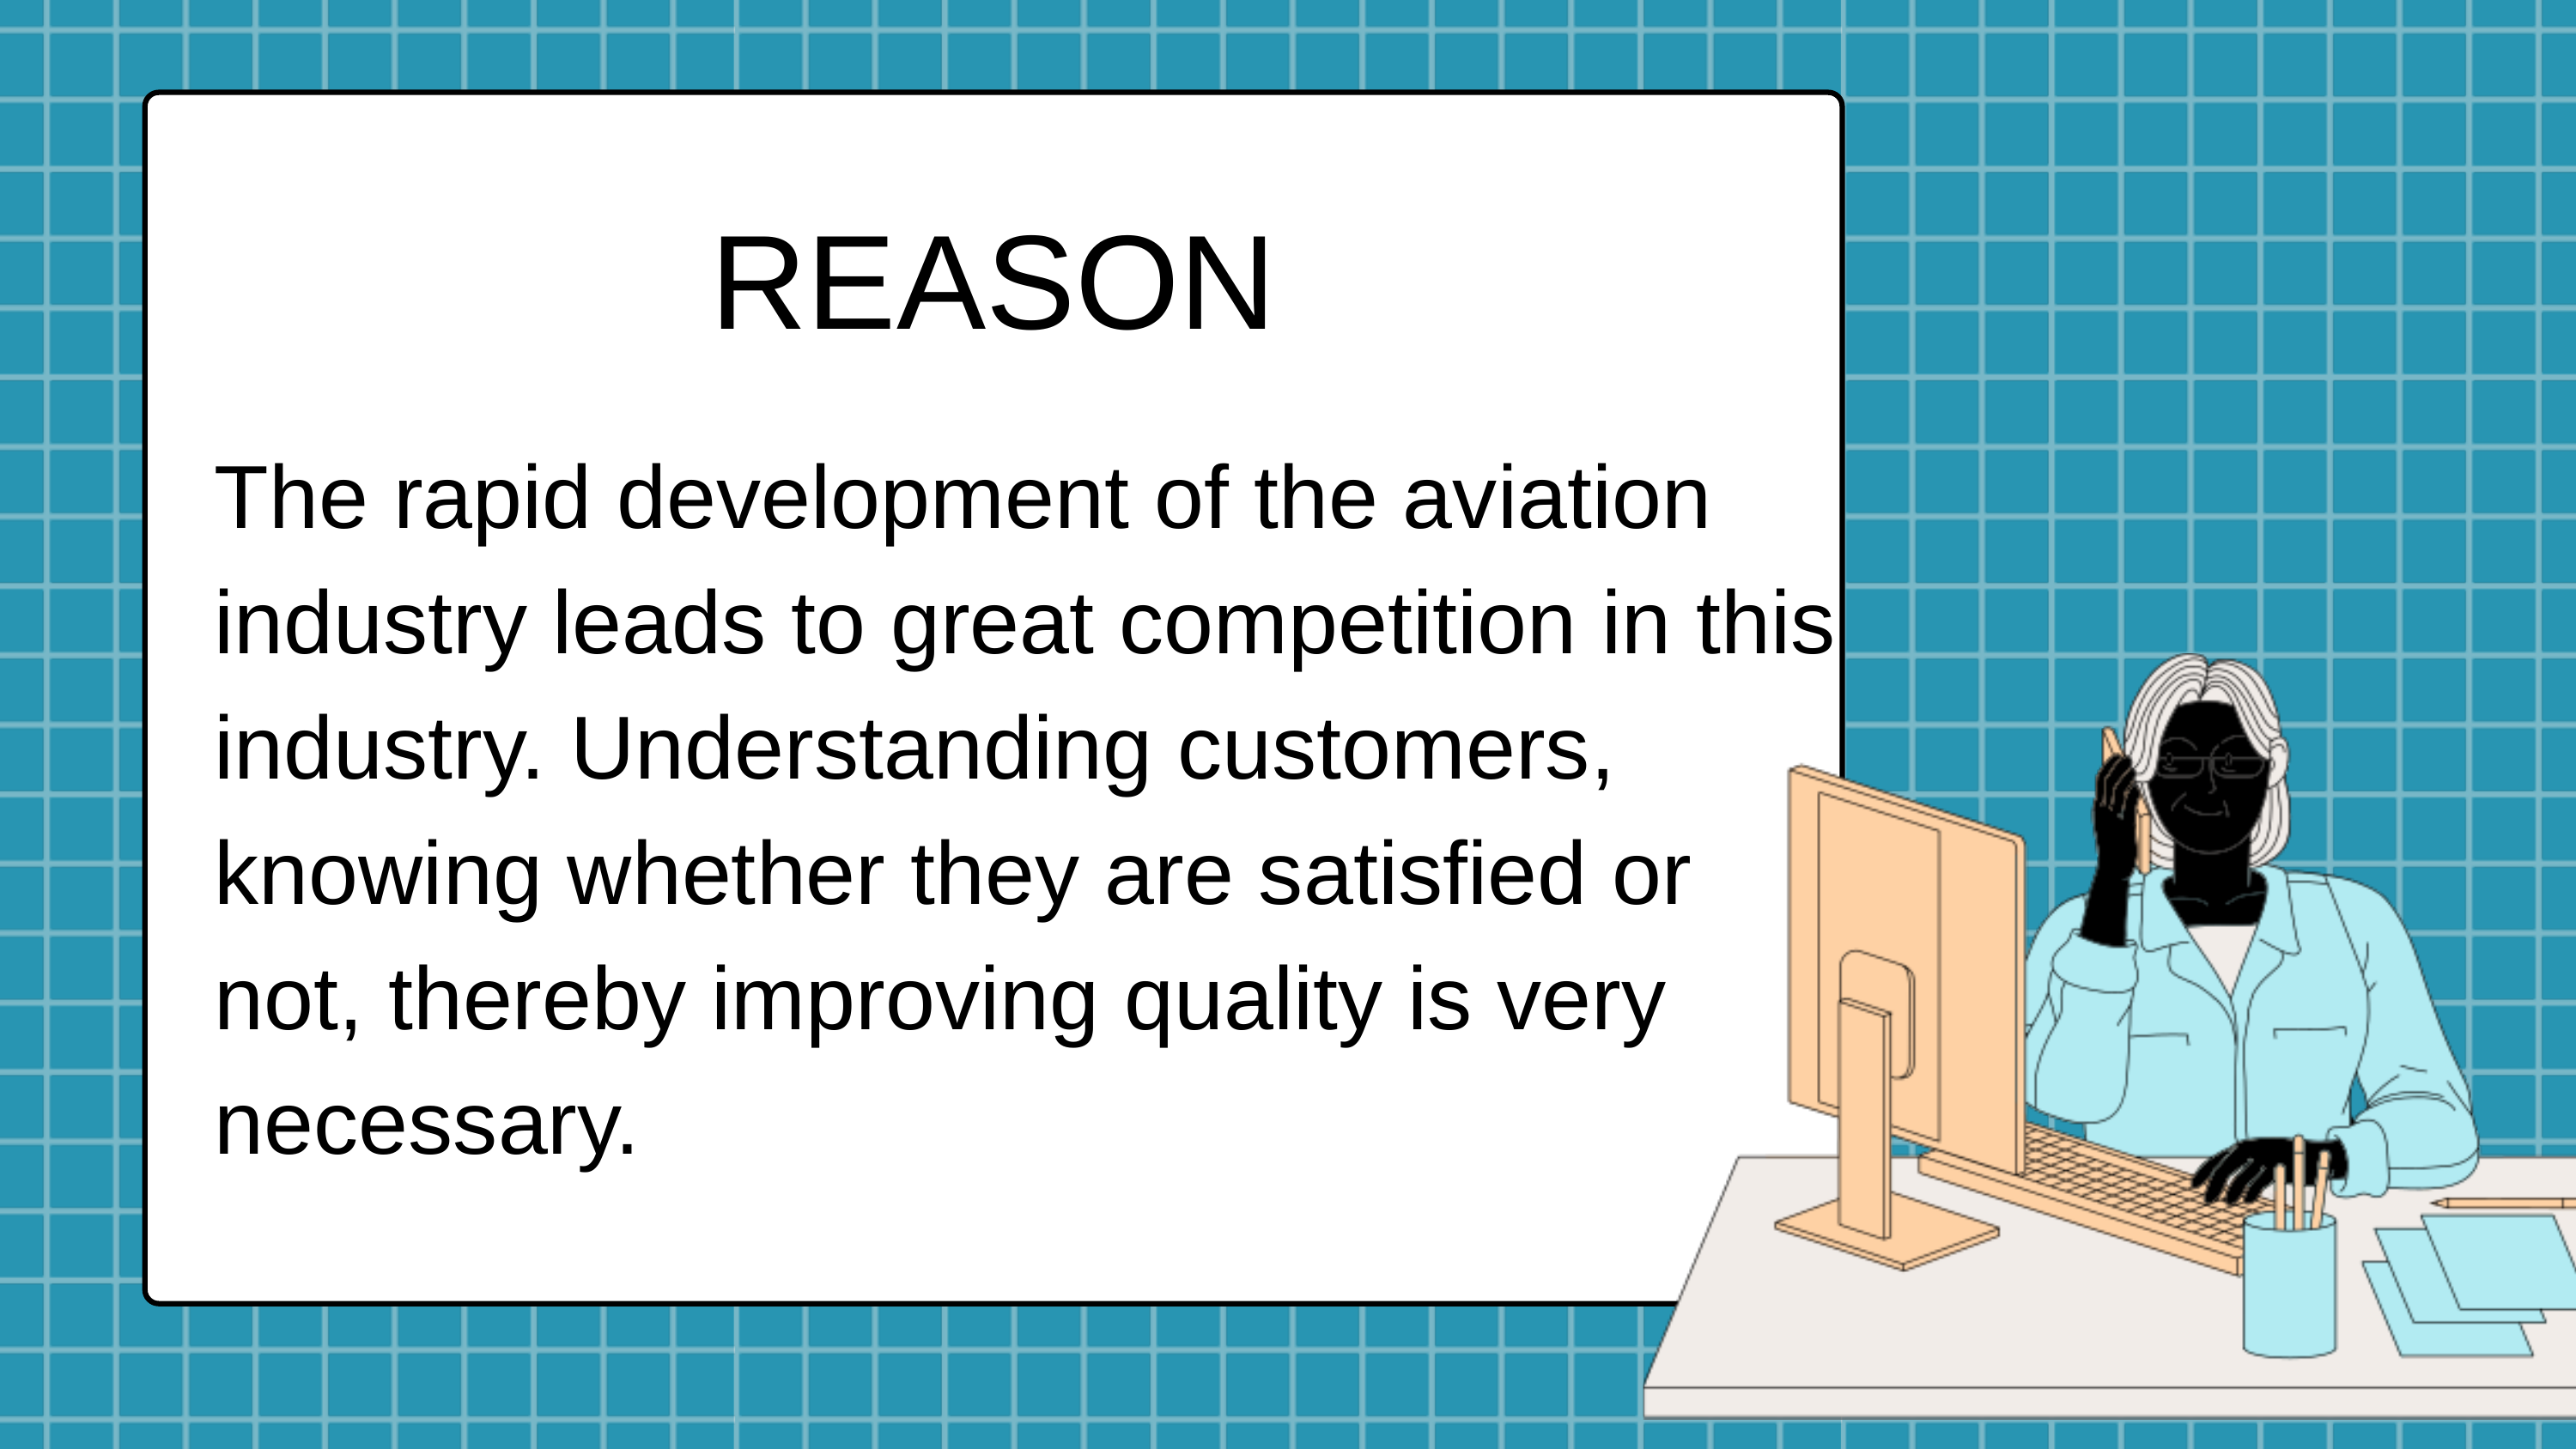

REASON
The rapid development of the aviation industry leads to great competition in this industry. Understanding customers, knowing whether they are satisfied or not, thereby improving quality is very necessary.